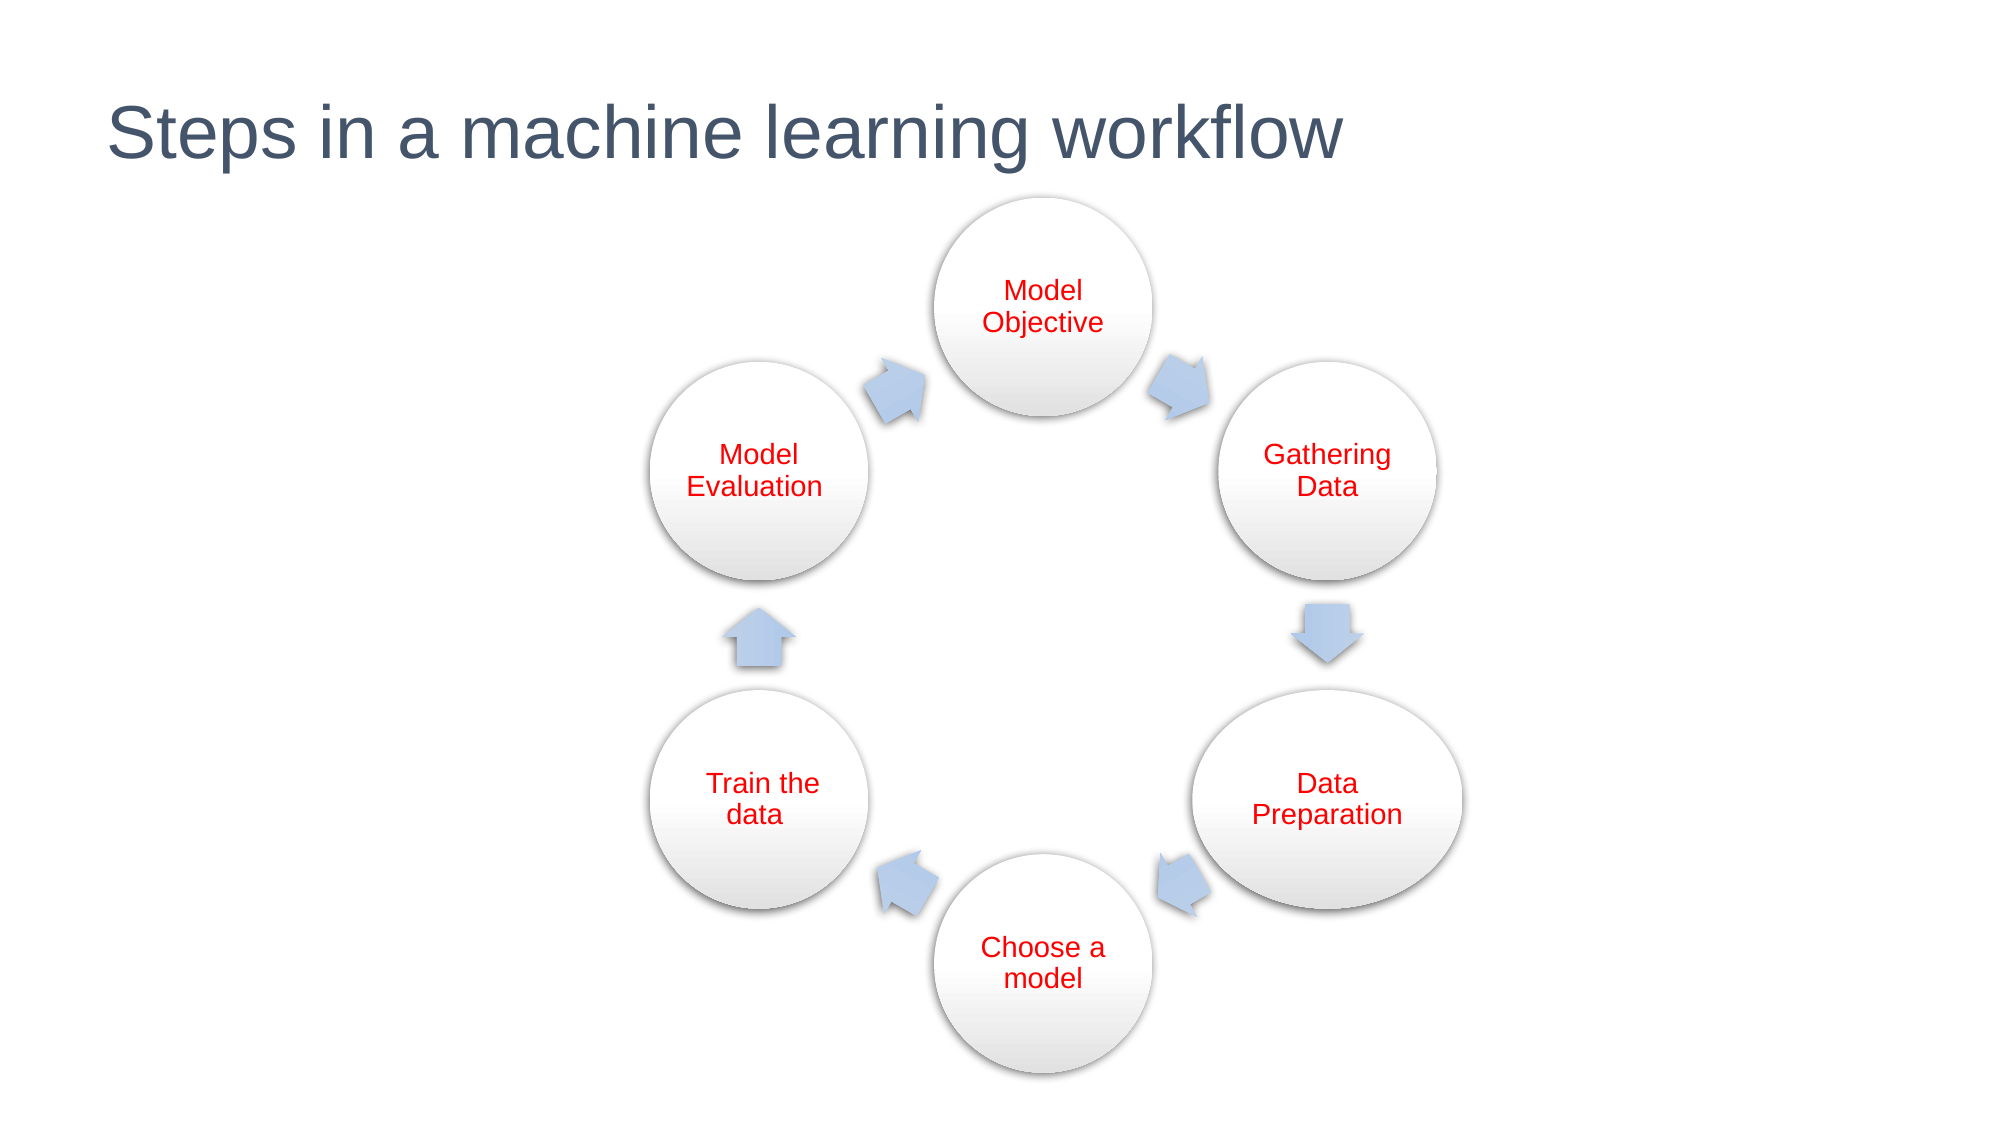

Steps in a machine learning workflow

Model Objective

Model Evaluation
Gathering Data

 Train the data
Data Preparation

Choose a model

23